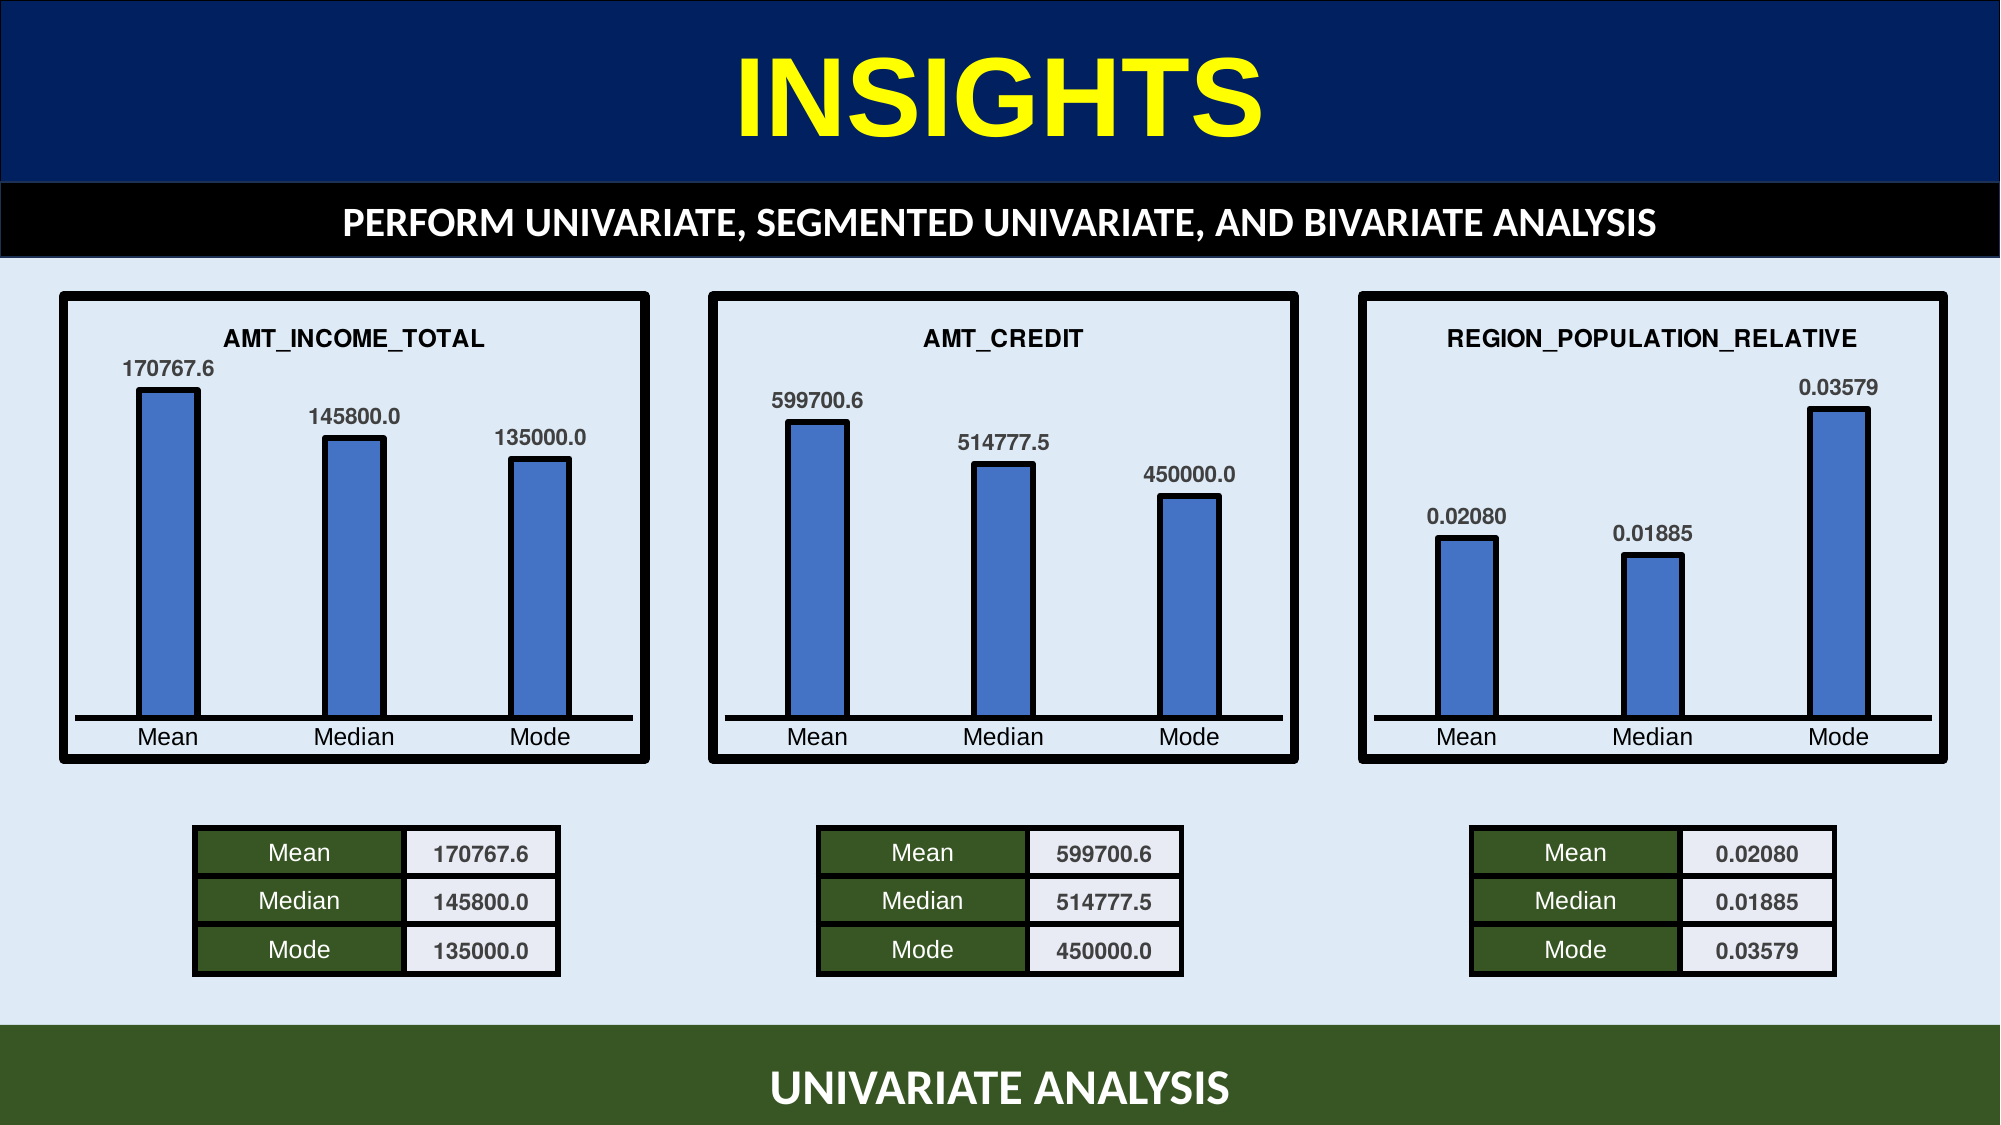

INSIGHTS
PERFORM UNIVARIATE, SEGMENTED UNIVARIATE, AND BIVARIATE ANALYSIS

### Chart: AMT_INCOME_TOTAL

| Category |  |
|---|---|
| Mean | 170767.59051811034 |
| Median | 145800.0 |
| Mode | 135000.0 |

### Chart: AMT_CREDIT

| Category |  |
|---|---|
| Mean | 599700.5815316306 |
| Median | 514777.5 |
| Mode | 450000.0 |

### Chart: REGION_POPULATION_RELATIVE

| Category |  |
|---|---|
| Mean | 0.020798282945658258 |
| Median | 0.01885 |
| Mode | 0.035792 |
| Mean | 170767.6 |
| --- | --- |
| Median | 145800.0 |
| Mode | 135000.0 |
| Mean | 599700.6 |
| --- | --- |
| Median | 514777.5 |
| Mode | 450000.0 |
| Mean | 0.02080 |
| --- | --- |
| Median | 0.01885 |
| Mode | 0.03579 |
UNIVARIATE ANALYSIS